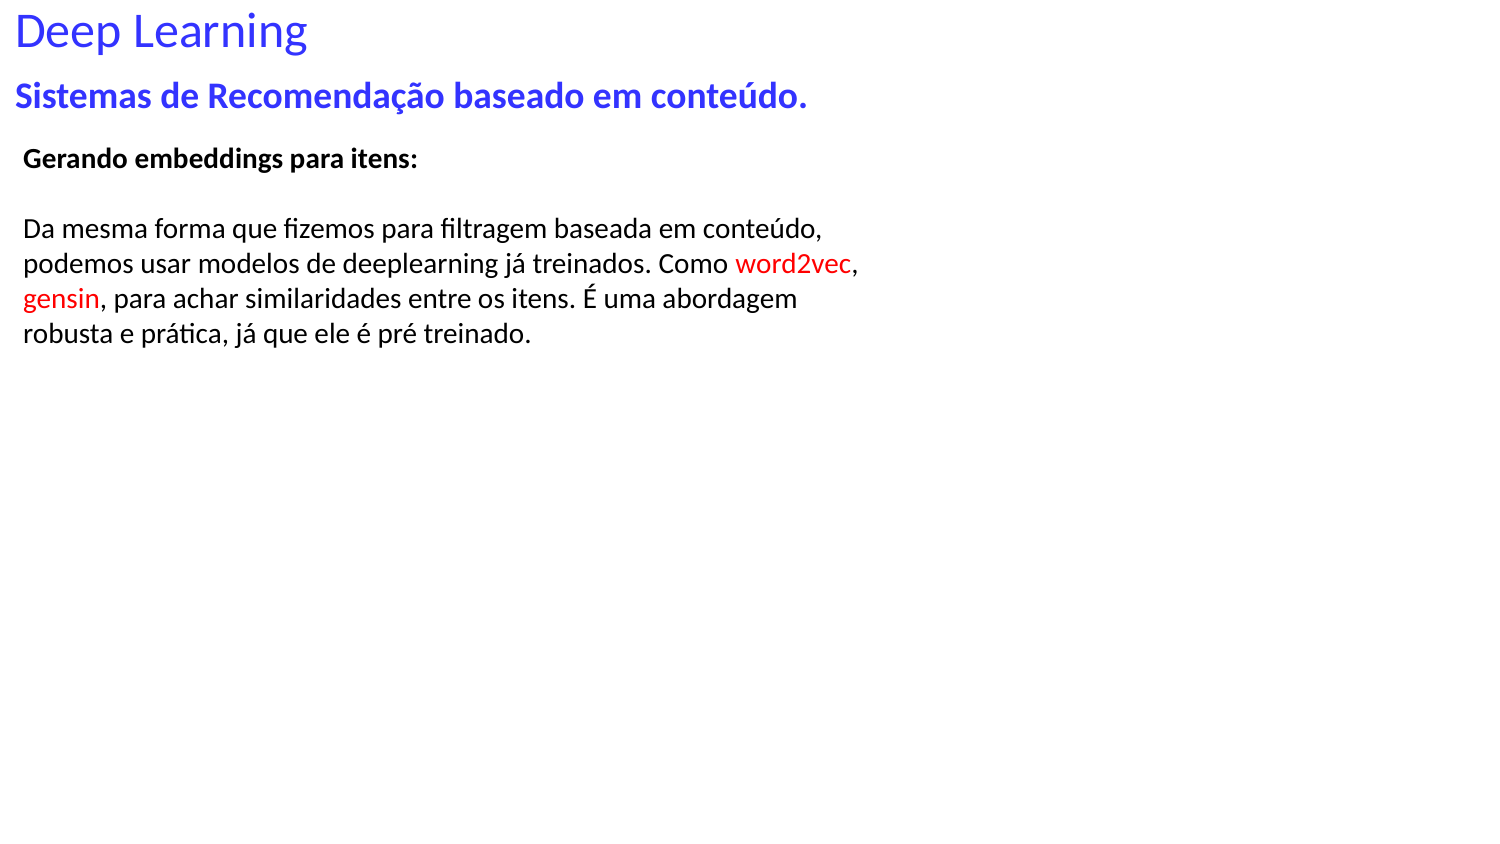

Sistemas de Recomendação baseado em conteúdo.
# Deep Learning
Gerando embeddings para itens:

Da mesma forma que fizemos para filtragem baseada em conteúdo, podemos usar modelos de deeplearning já treinados. Como word2vec, gensin, para achar similaridades entre os itens. É uma abordagem robusta e prática, já que ele é pré treinado.